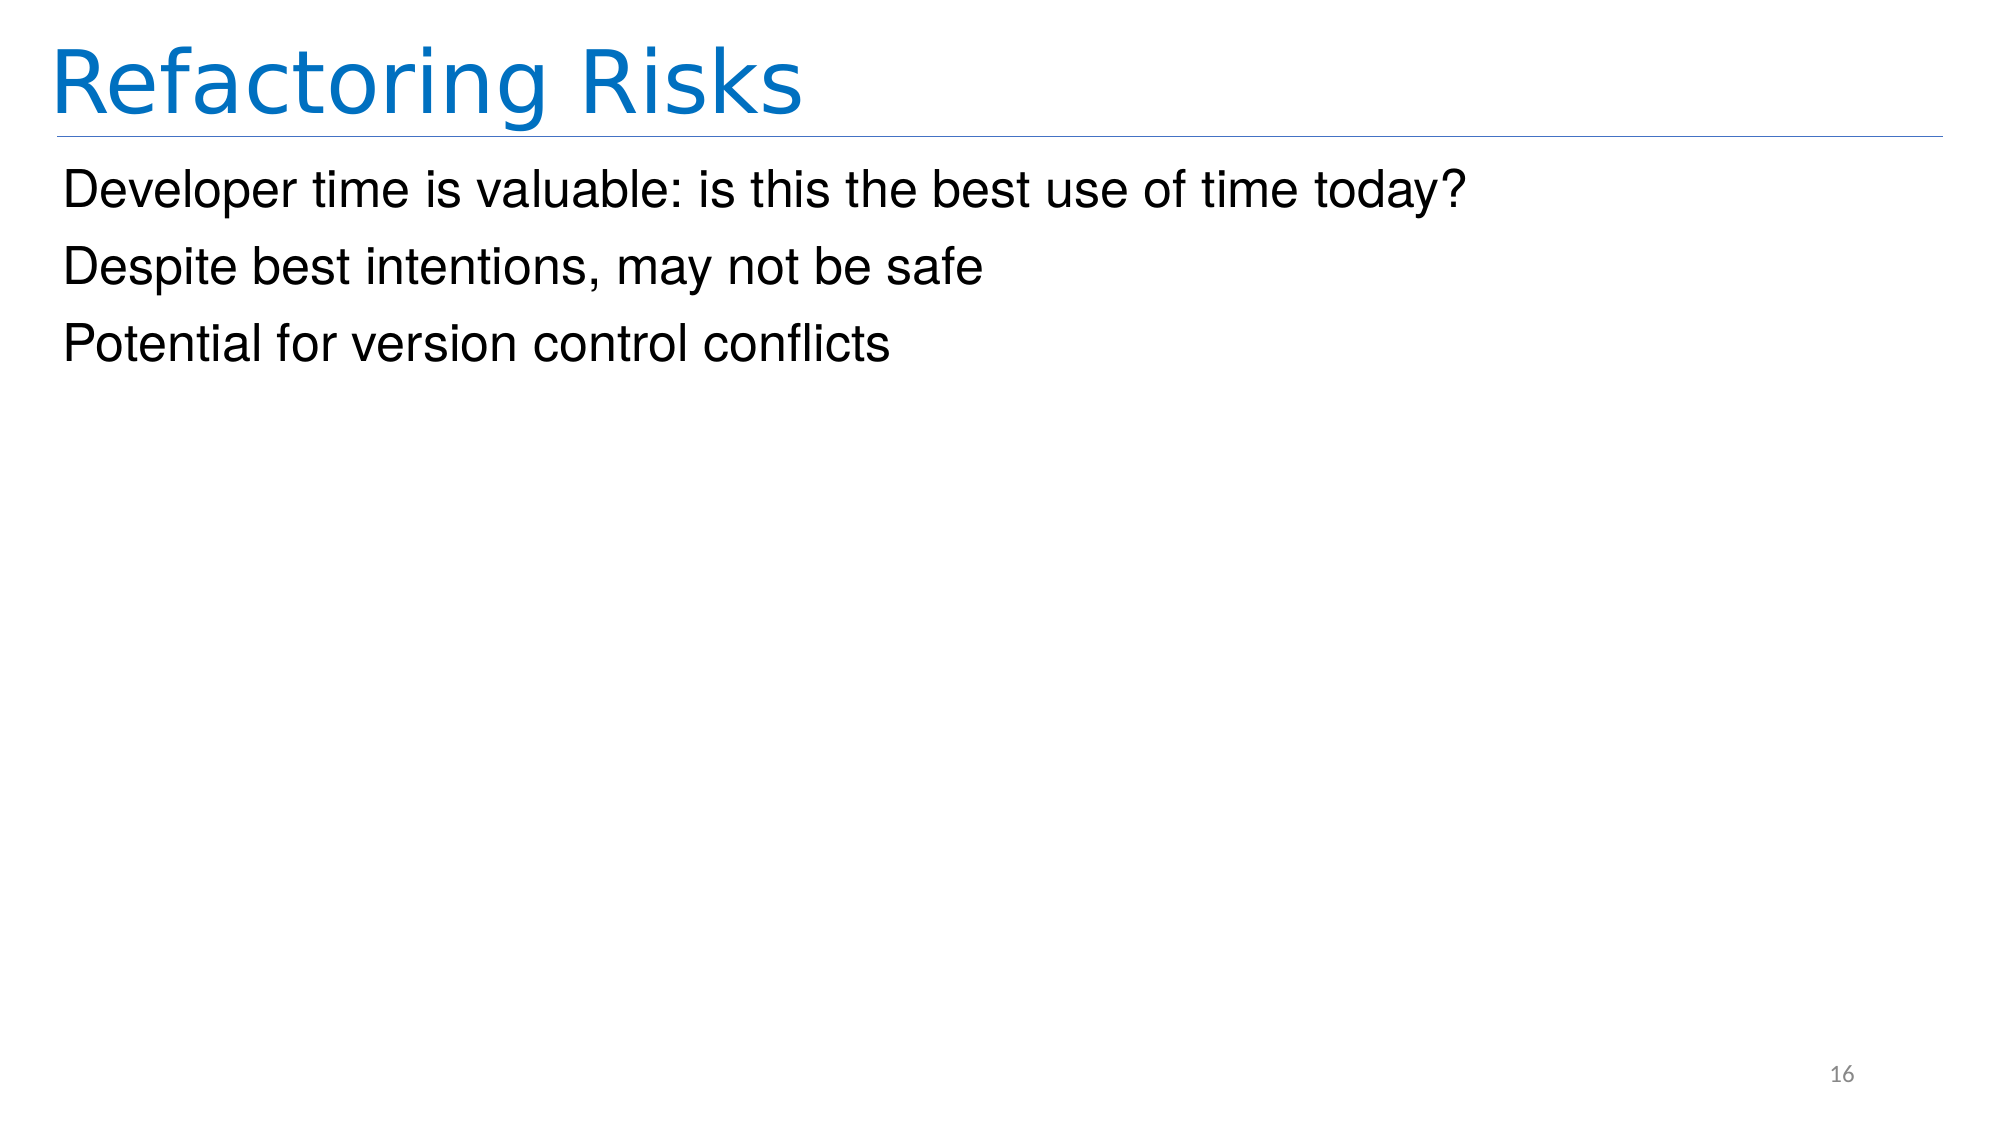

# Refactoring Risks
Developer time is valuable: is this the best use of time today?
Despite best intentions, may not be safe
Potential for version control conflicts
16